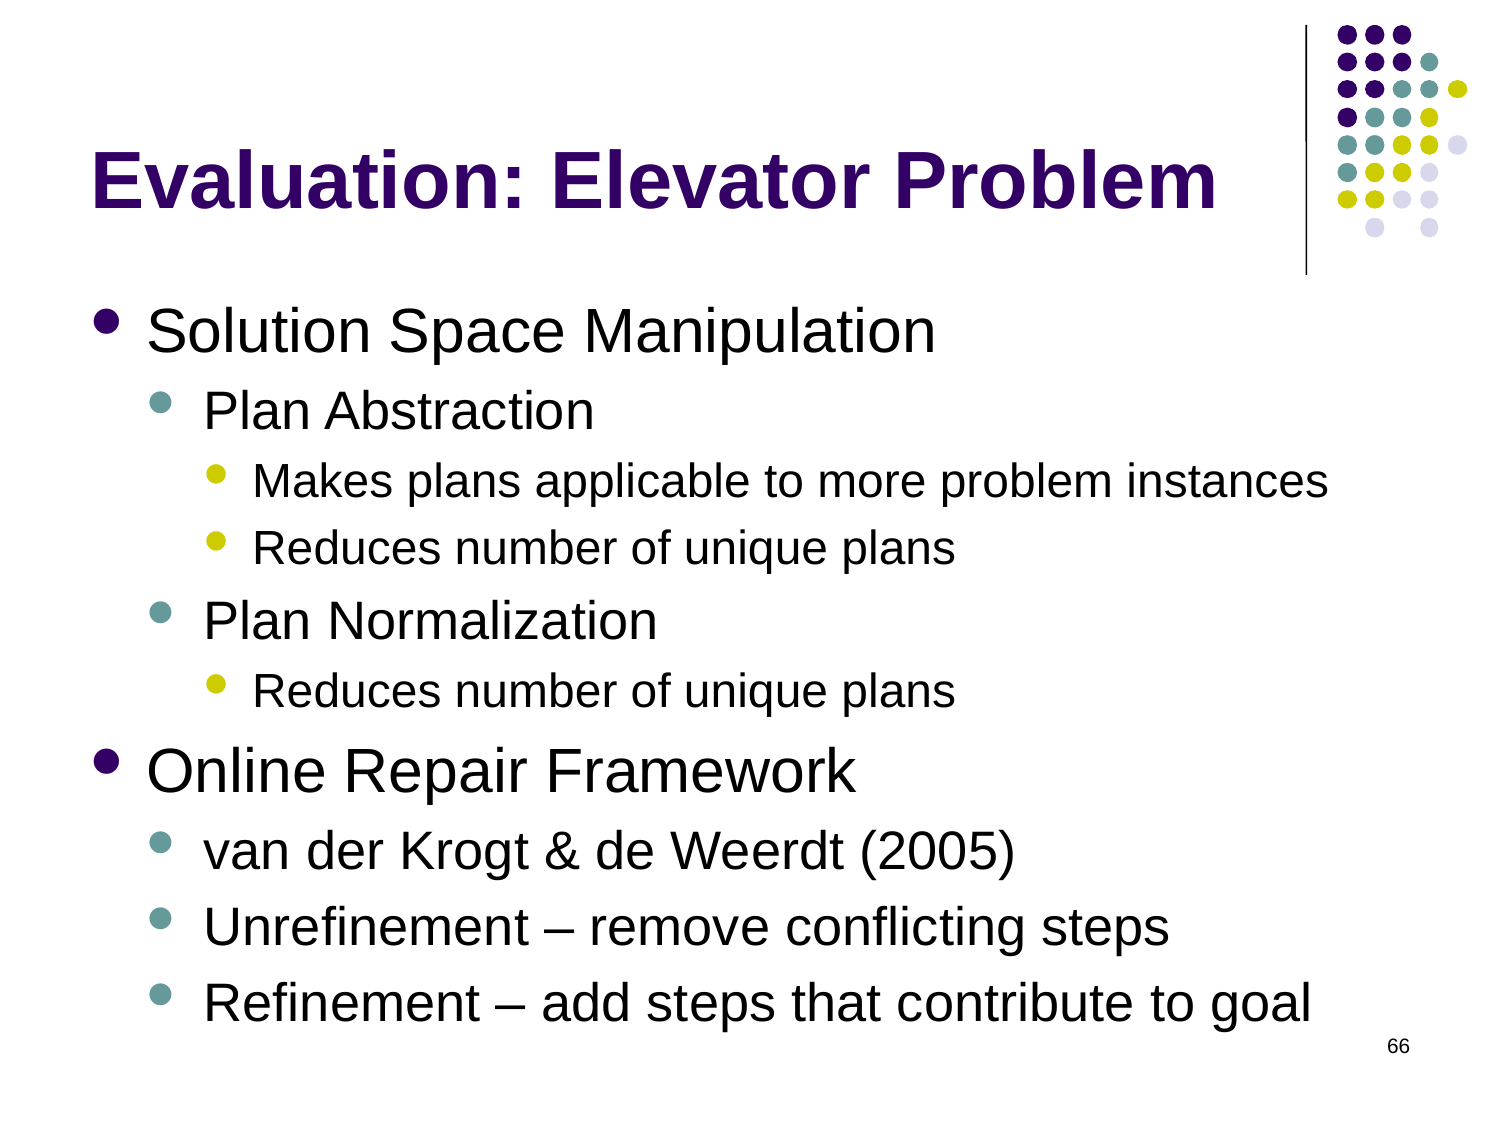

# Evaluation: Elevator Problem
Solution Space Manipulation
Plan Abstraction
Makes plans applicable to more problem instances
Reduces number of unique plans
Plan Normalization
Reduces number of unique plans
Online Repair Framework
van der Krogt & de Weerdt (2005)
Unrefinement – remove conflicting steps
Refinement – add steps that contribute to goal
66